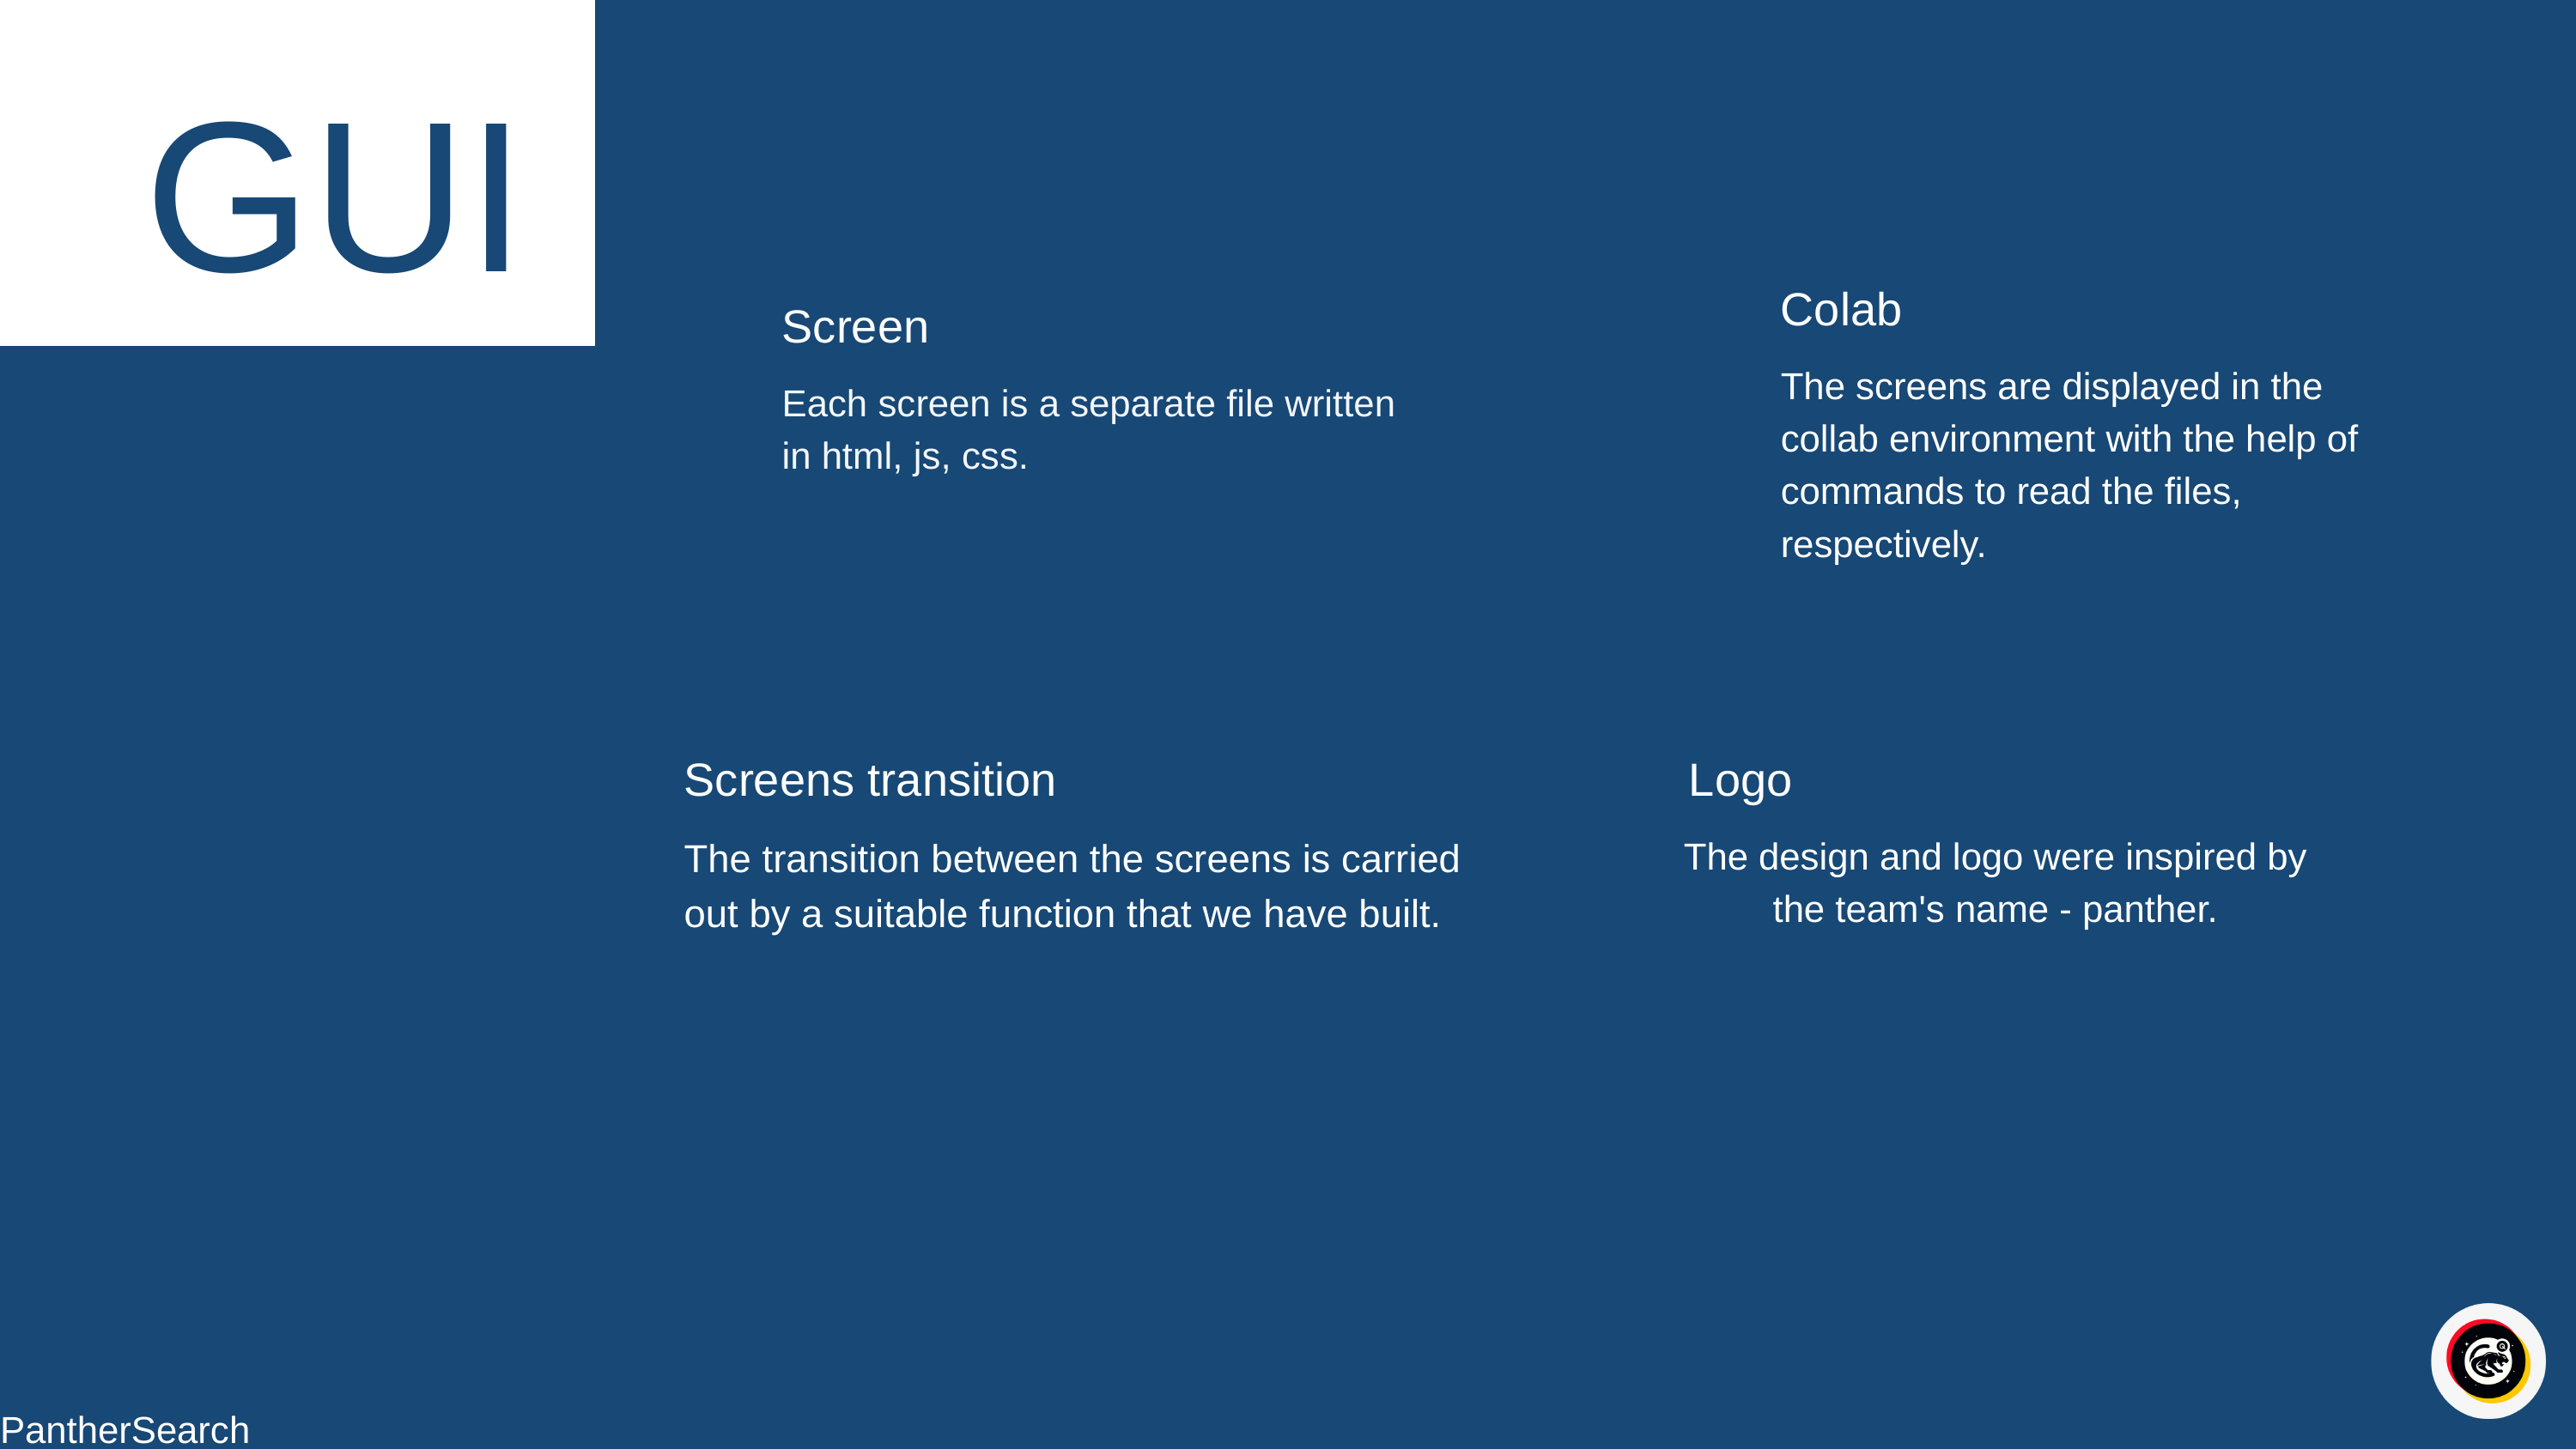

GUI
Colab
Screen
The screens are displayed in the collab environment with the help of commands to read the files, respectively.
Each screen is a separate file written in html, js, css.
Screens transition
Logo
The design and logo were inspired by the team's name - panther.
The transition between the screens is carried out by a suitable function that we have built.

PantherSearch